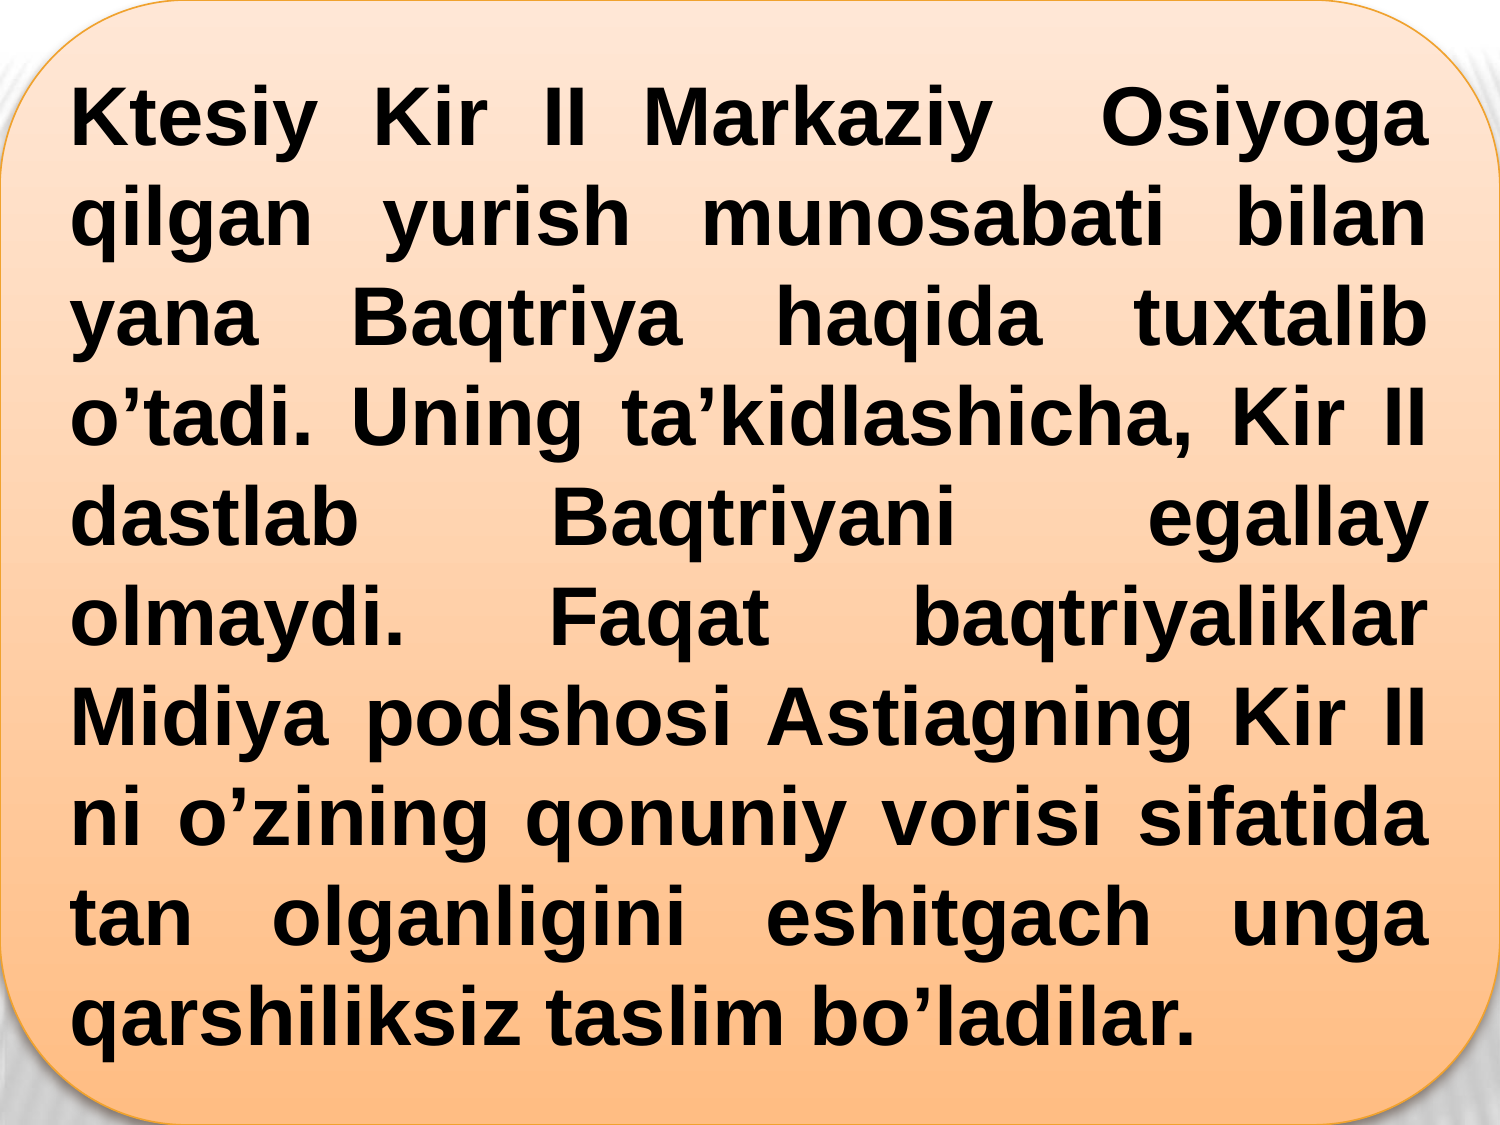

Ktesiy Kir II Markaziy  Osiyoga qilgan yurish munosabati bilan yana Baqtriya haqida tuxtalib o’tadi. Uning ta’kidlashicha, Kir II dastlab Baqtriyani egallay olmaydi. Faqat baqtriyaliklar Midiya podshosi Astiagning Kir II ni o’zining qonuniy vorisi sifatida tan olganligini eshitgach unga qarshiliksiz taslim bo’ladilar.